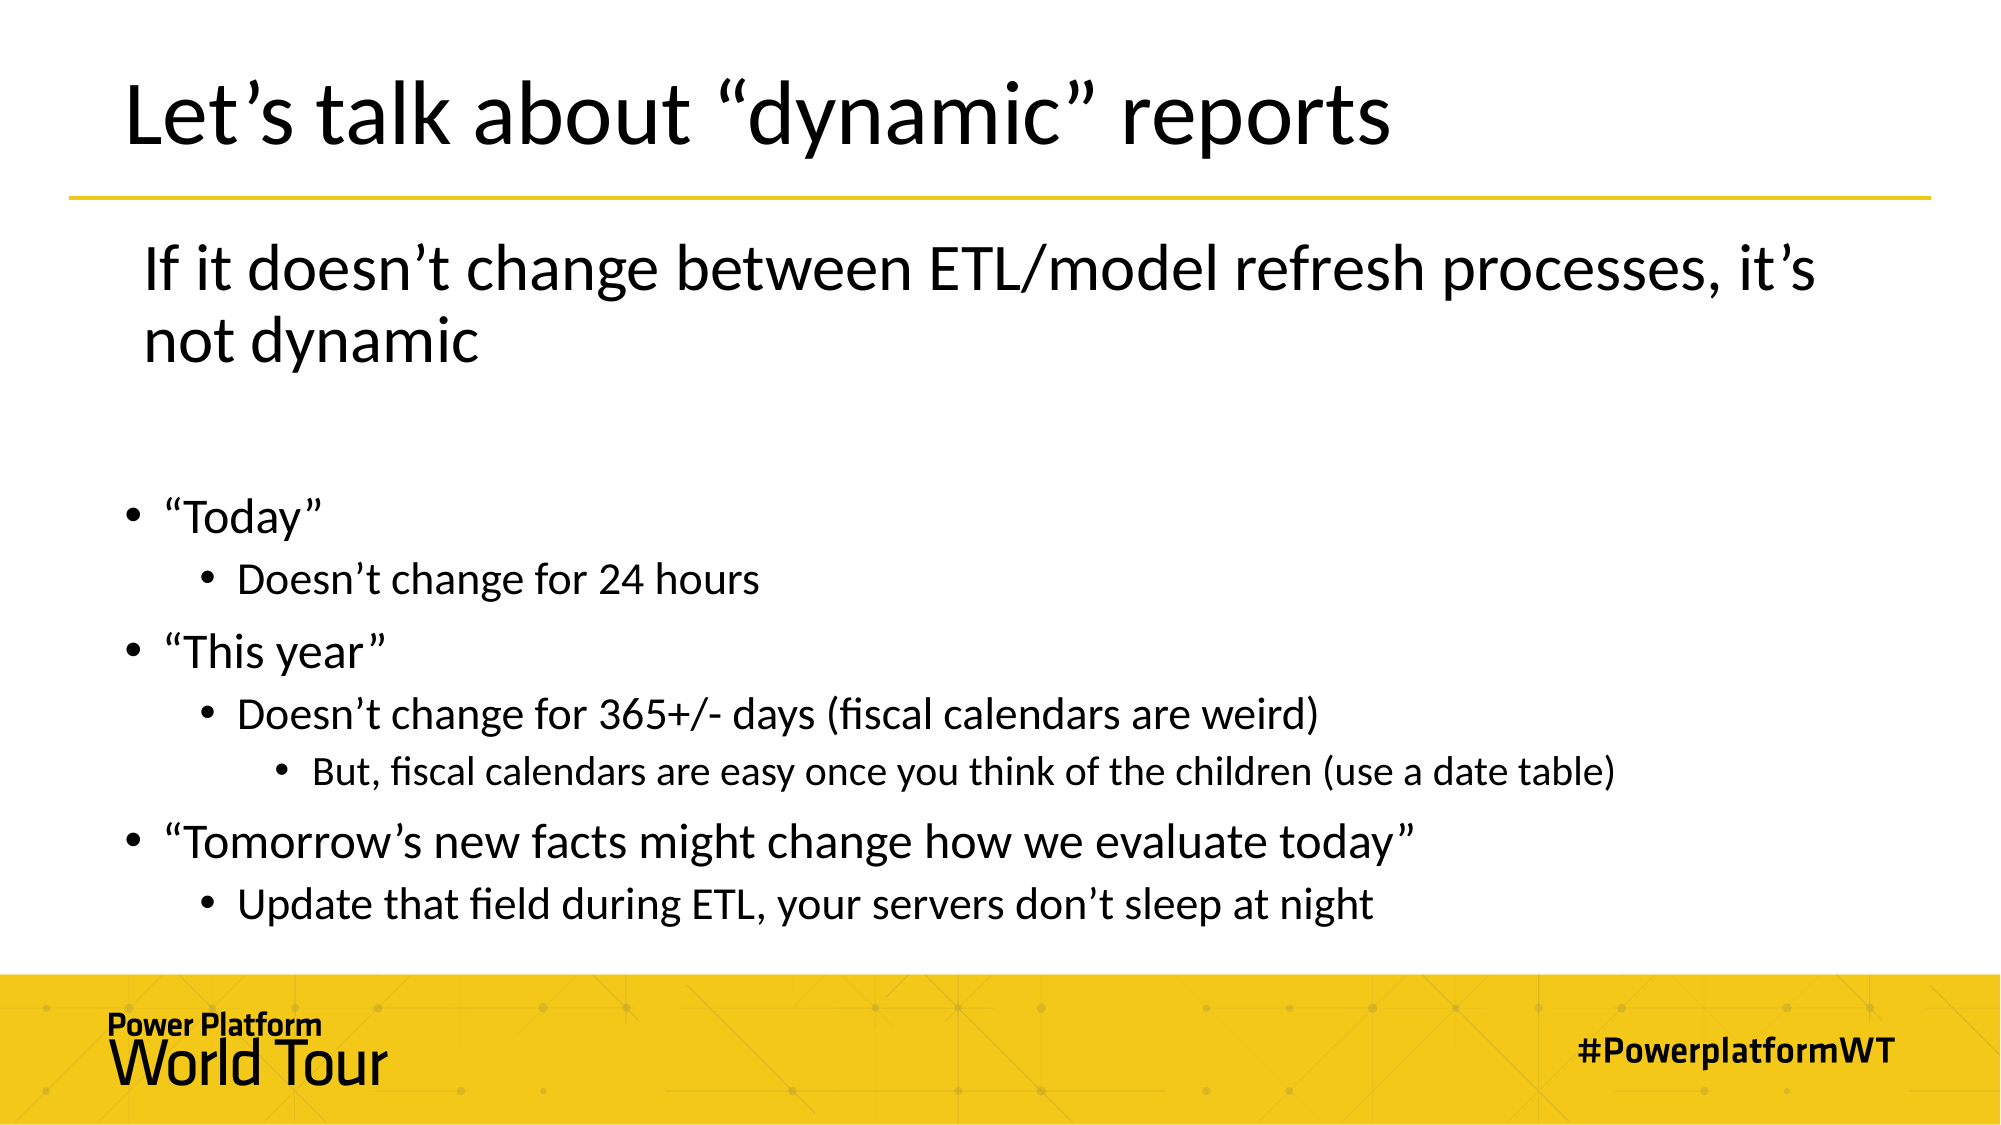

# Let’s talk about “dynamic” reports
If it doesn’t change between ETL/model refresh processes, it’s not dynamic

“Today”
Doesn’t change for 24 hours
“This year”
Doesn’t change for 365+/- days (fiscal calendars are weird)
But, fiscal calendars are easy once you think of the children (use a date table)
“Tomorrow’s new facts might change how we evaluate today”
Update that field during ETL, your servers don’t sleep at night